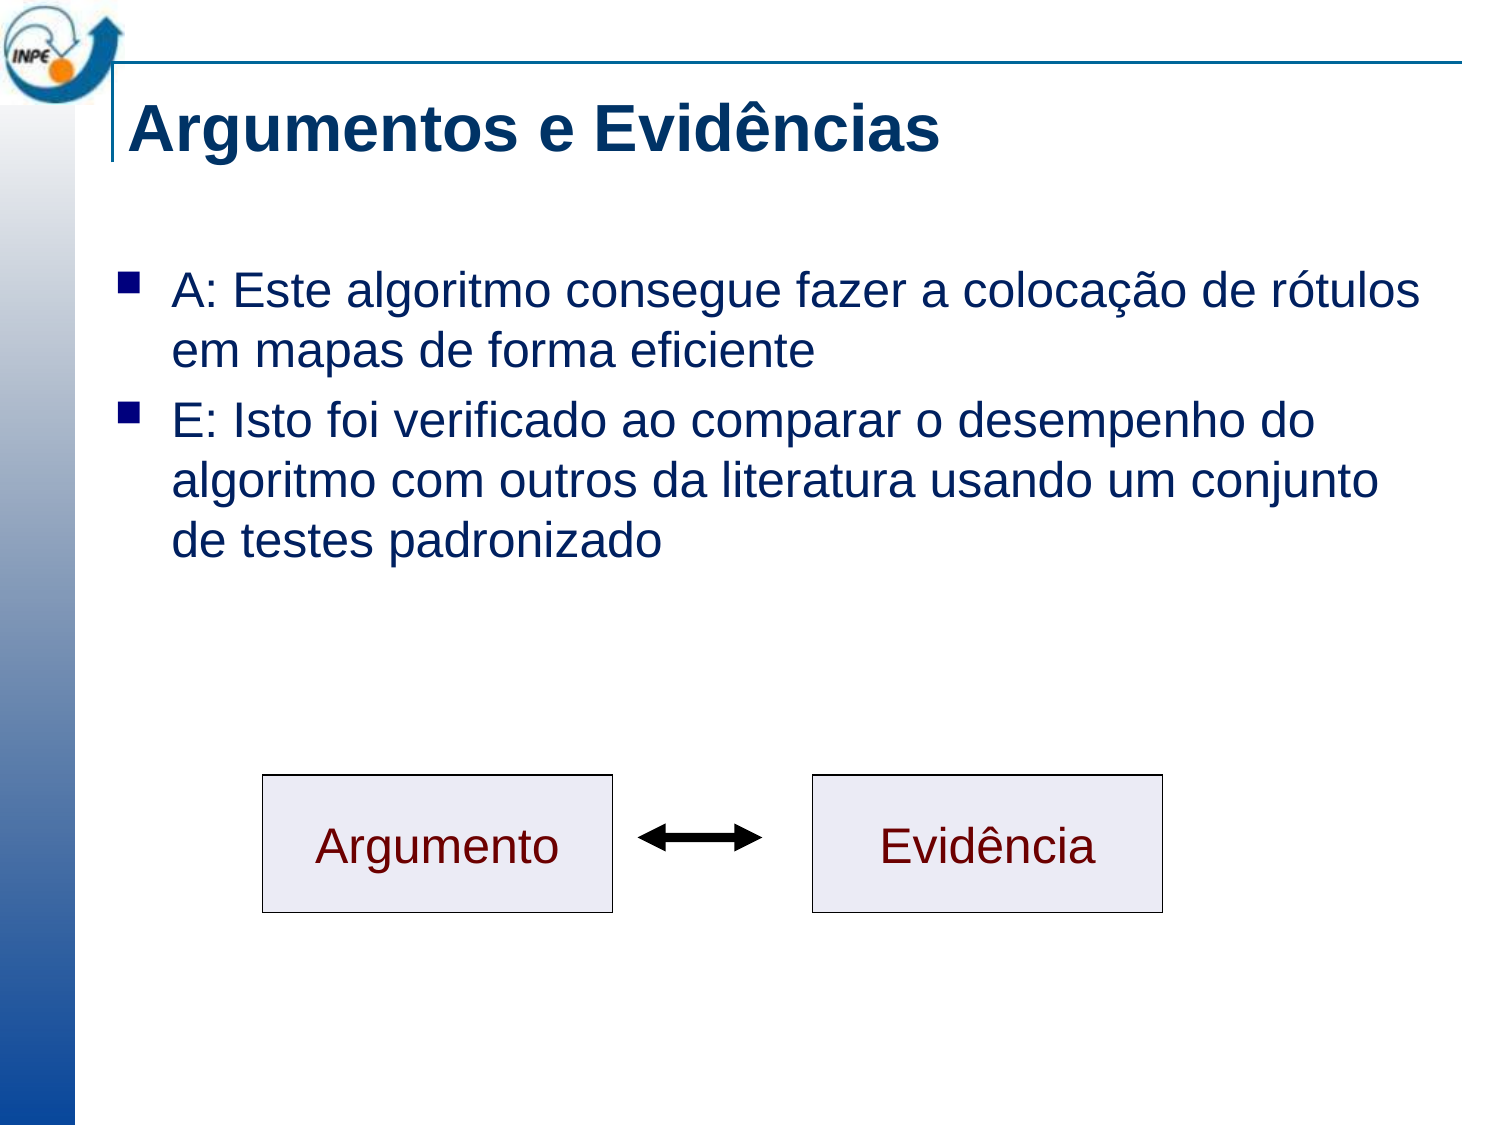

# Argumentos e Evidências
A: Este algoritmo consegue fazer a colocação de rótulos em mapas de forma eficiente
E: Isto foi verificado ao comparar o desempenho do algoritmo com outros da literatura usando um conjunto de testes padronizado
Argumento
Evidência